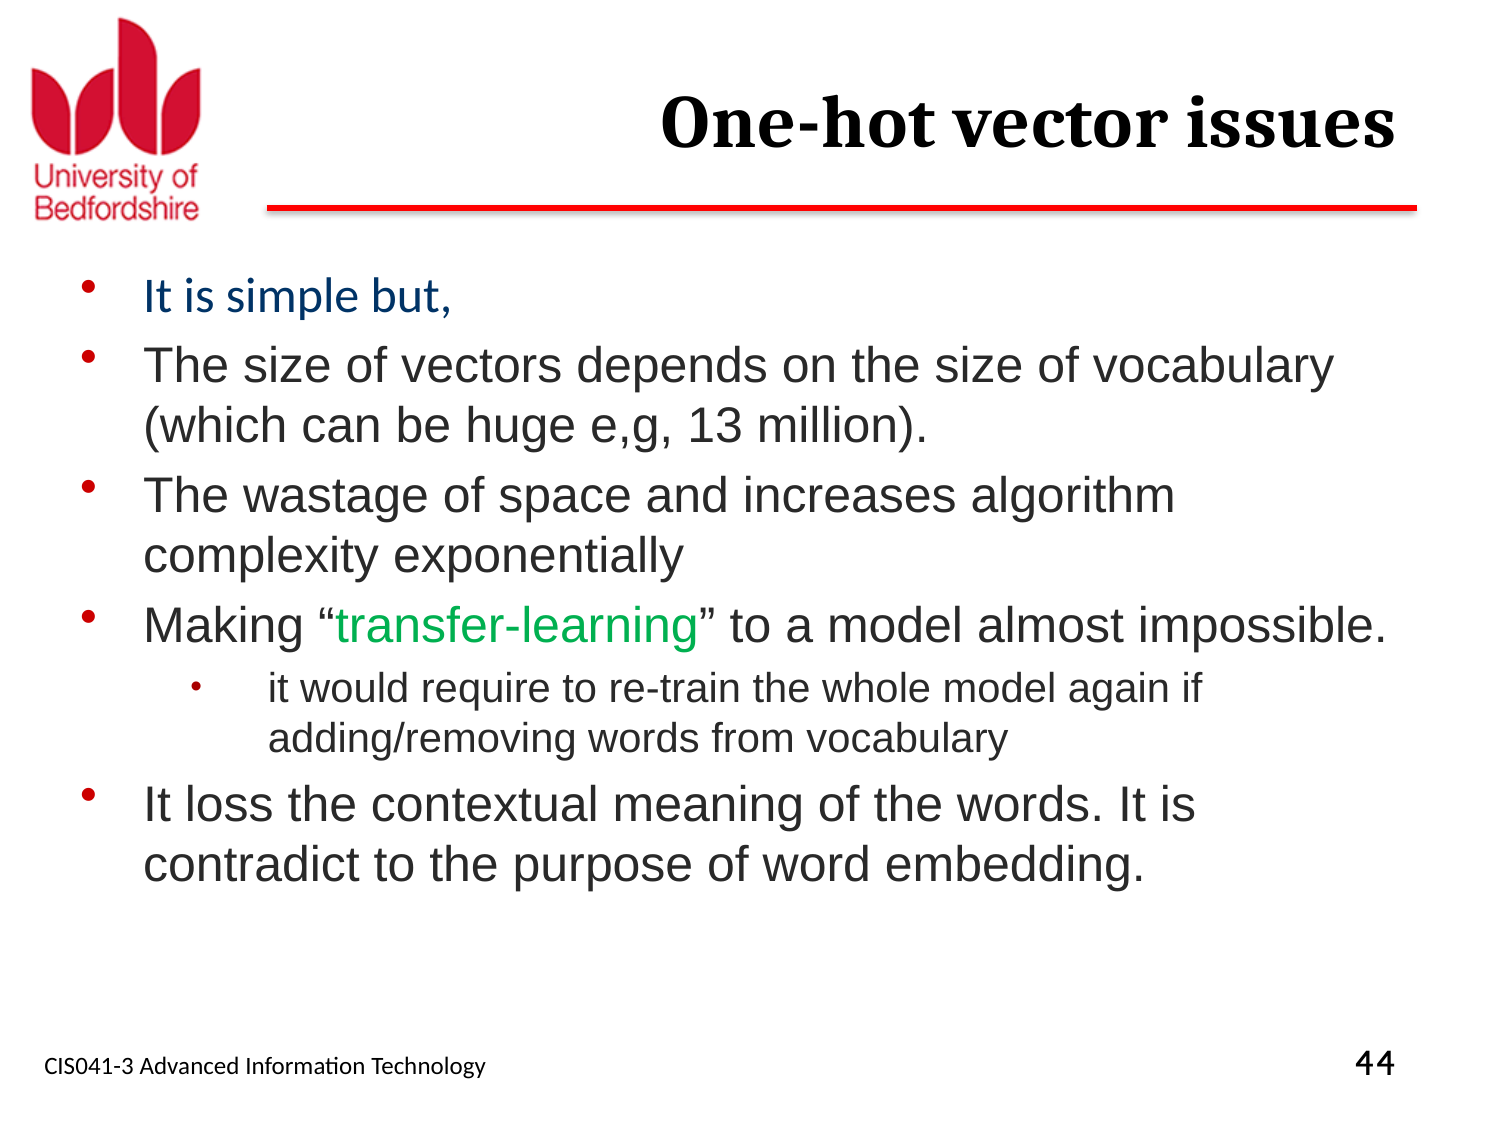

# One-hot vector issues
It is simple but,
The size of vectors depends on the size of vocabulary (which can be huge e,g, 13 million).
The wastage of space and increases algorithm complexity exponentially
Making “transfer-learning” to a model almost impossible.
it would require to re-train the whole model again if adding/removing words from vocabulary
It loss the contextual meaning of the words. It is contradict to the purpose of word embedding.
CIS041-3 Advanced Information Technology